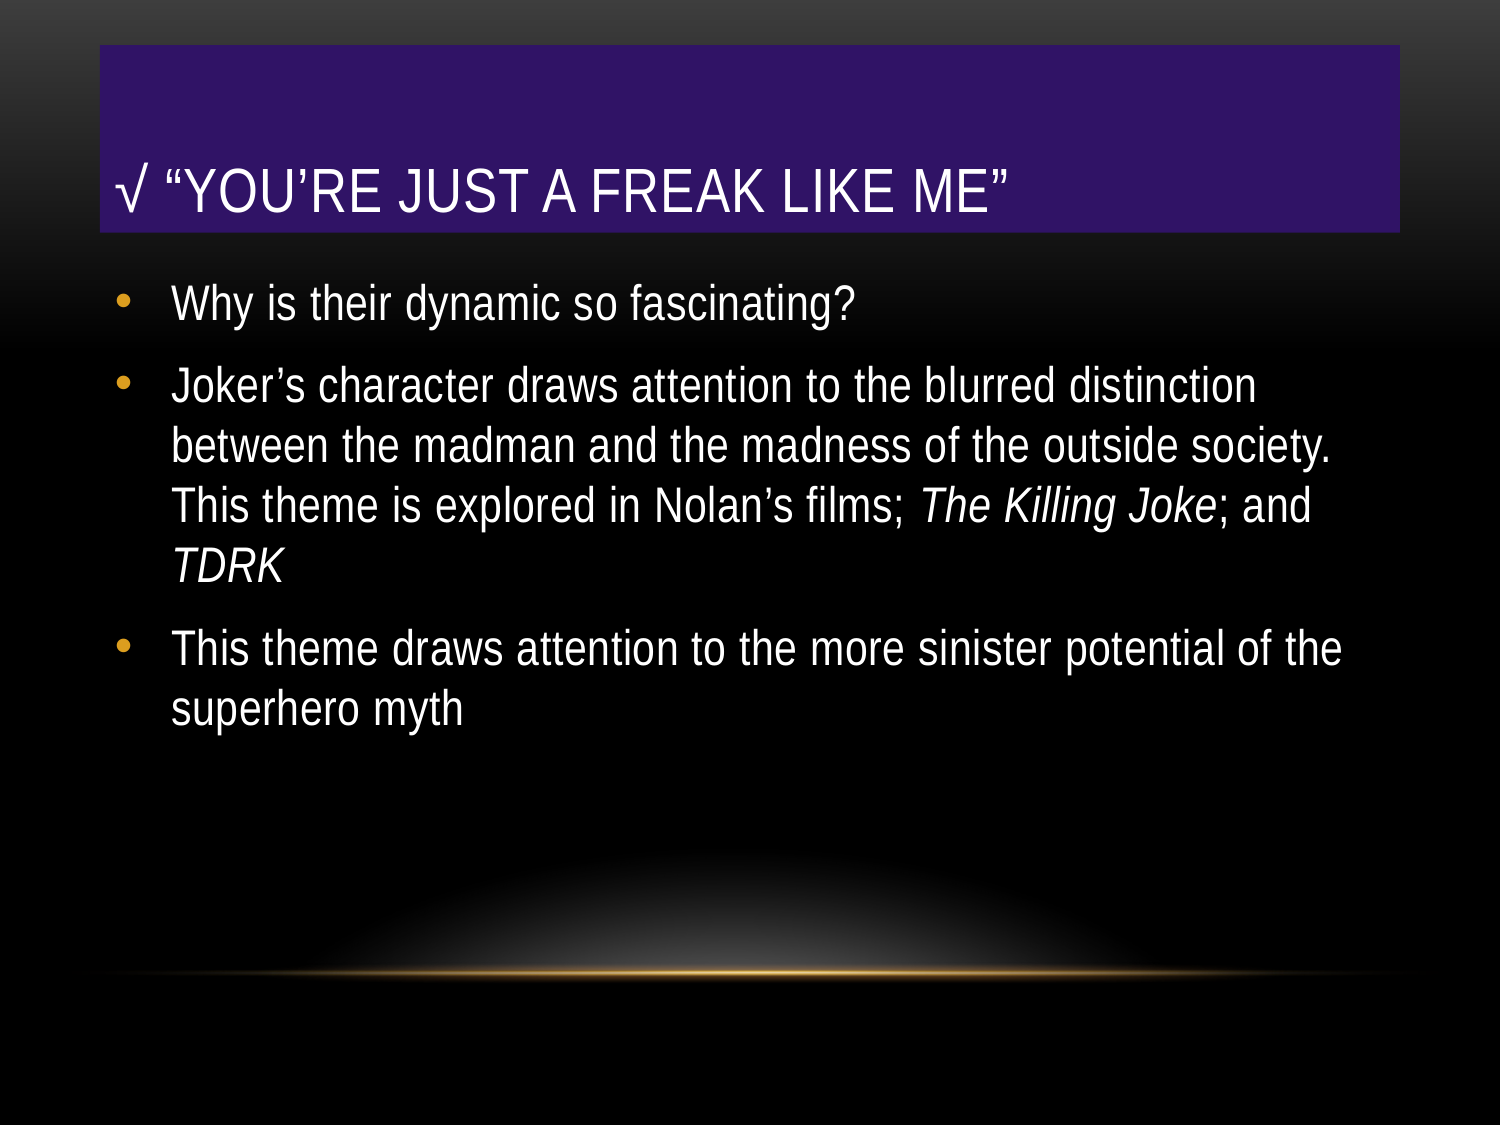

# √ “You’re just a freak like me”
Why is their dynamic so fascinating?
Joker’s character draws attention to the blurred distinction between the madman and the madness of the outside society. This theme is explored in Nolan’s films; The Killing Joke; and TDRK
This theme draws attention to the more sinister potential of the superhero myth